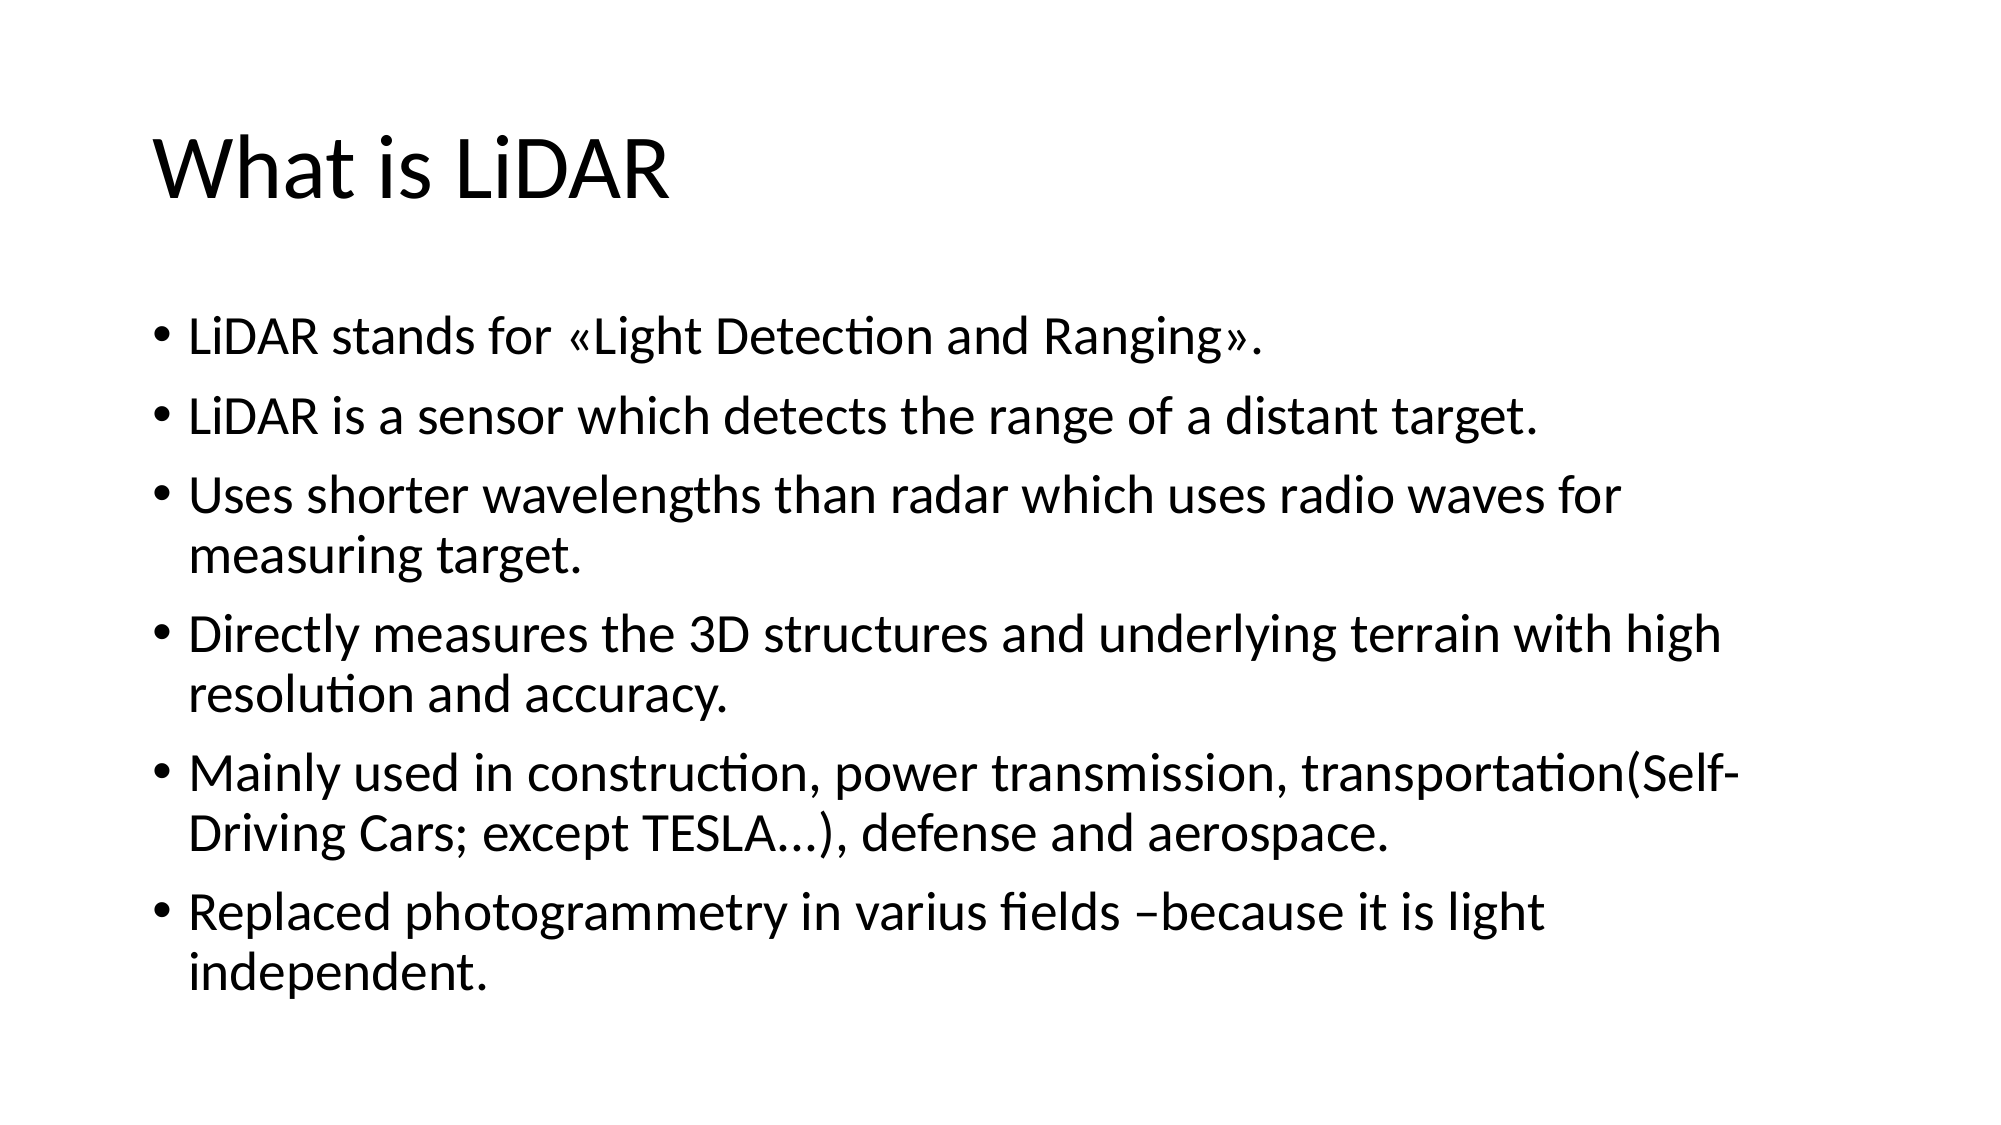

# What is LiDAR
LiDAR stands for «Light Detection and Ranging».
LiDAR is a sensor which detects the range of a distant target.
Uses shorter wavelengths than radar which uses radio waves for measuring target.
Directly measures the 3D structures and underlying terrain with high resolution and accuracy.
Mainly used in construction, power transmission, transportation(Self-Driving Cars; except TESLA...), defense and aerospace.
Replaced photogrammetry in varius fields –because it is light independent.